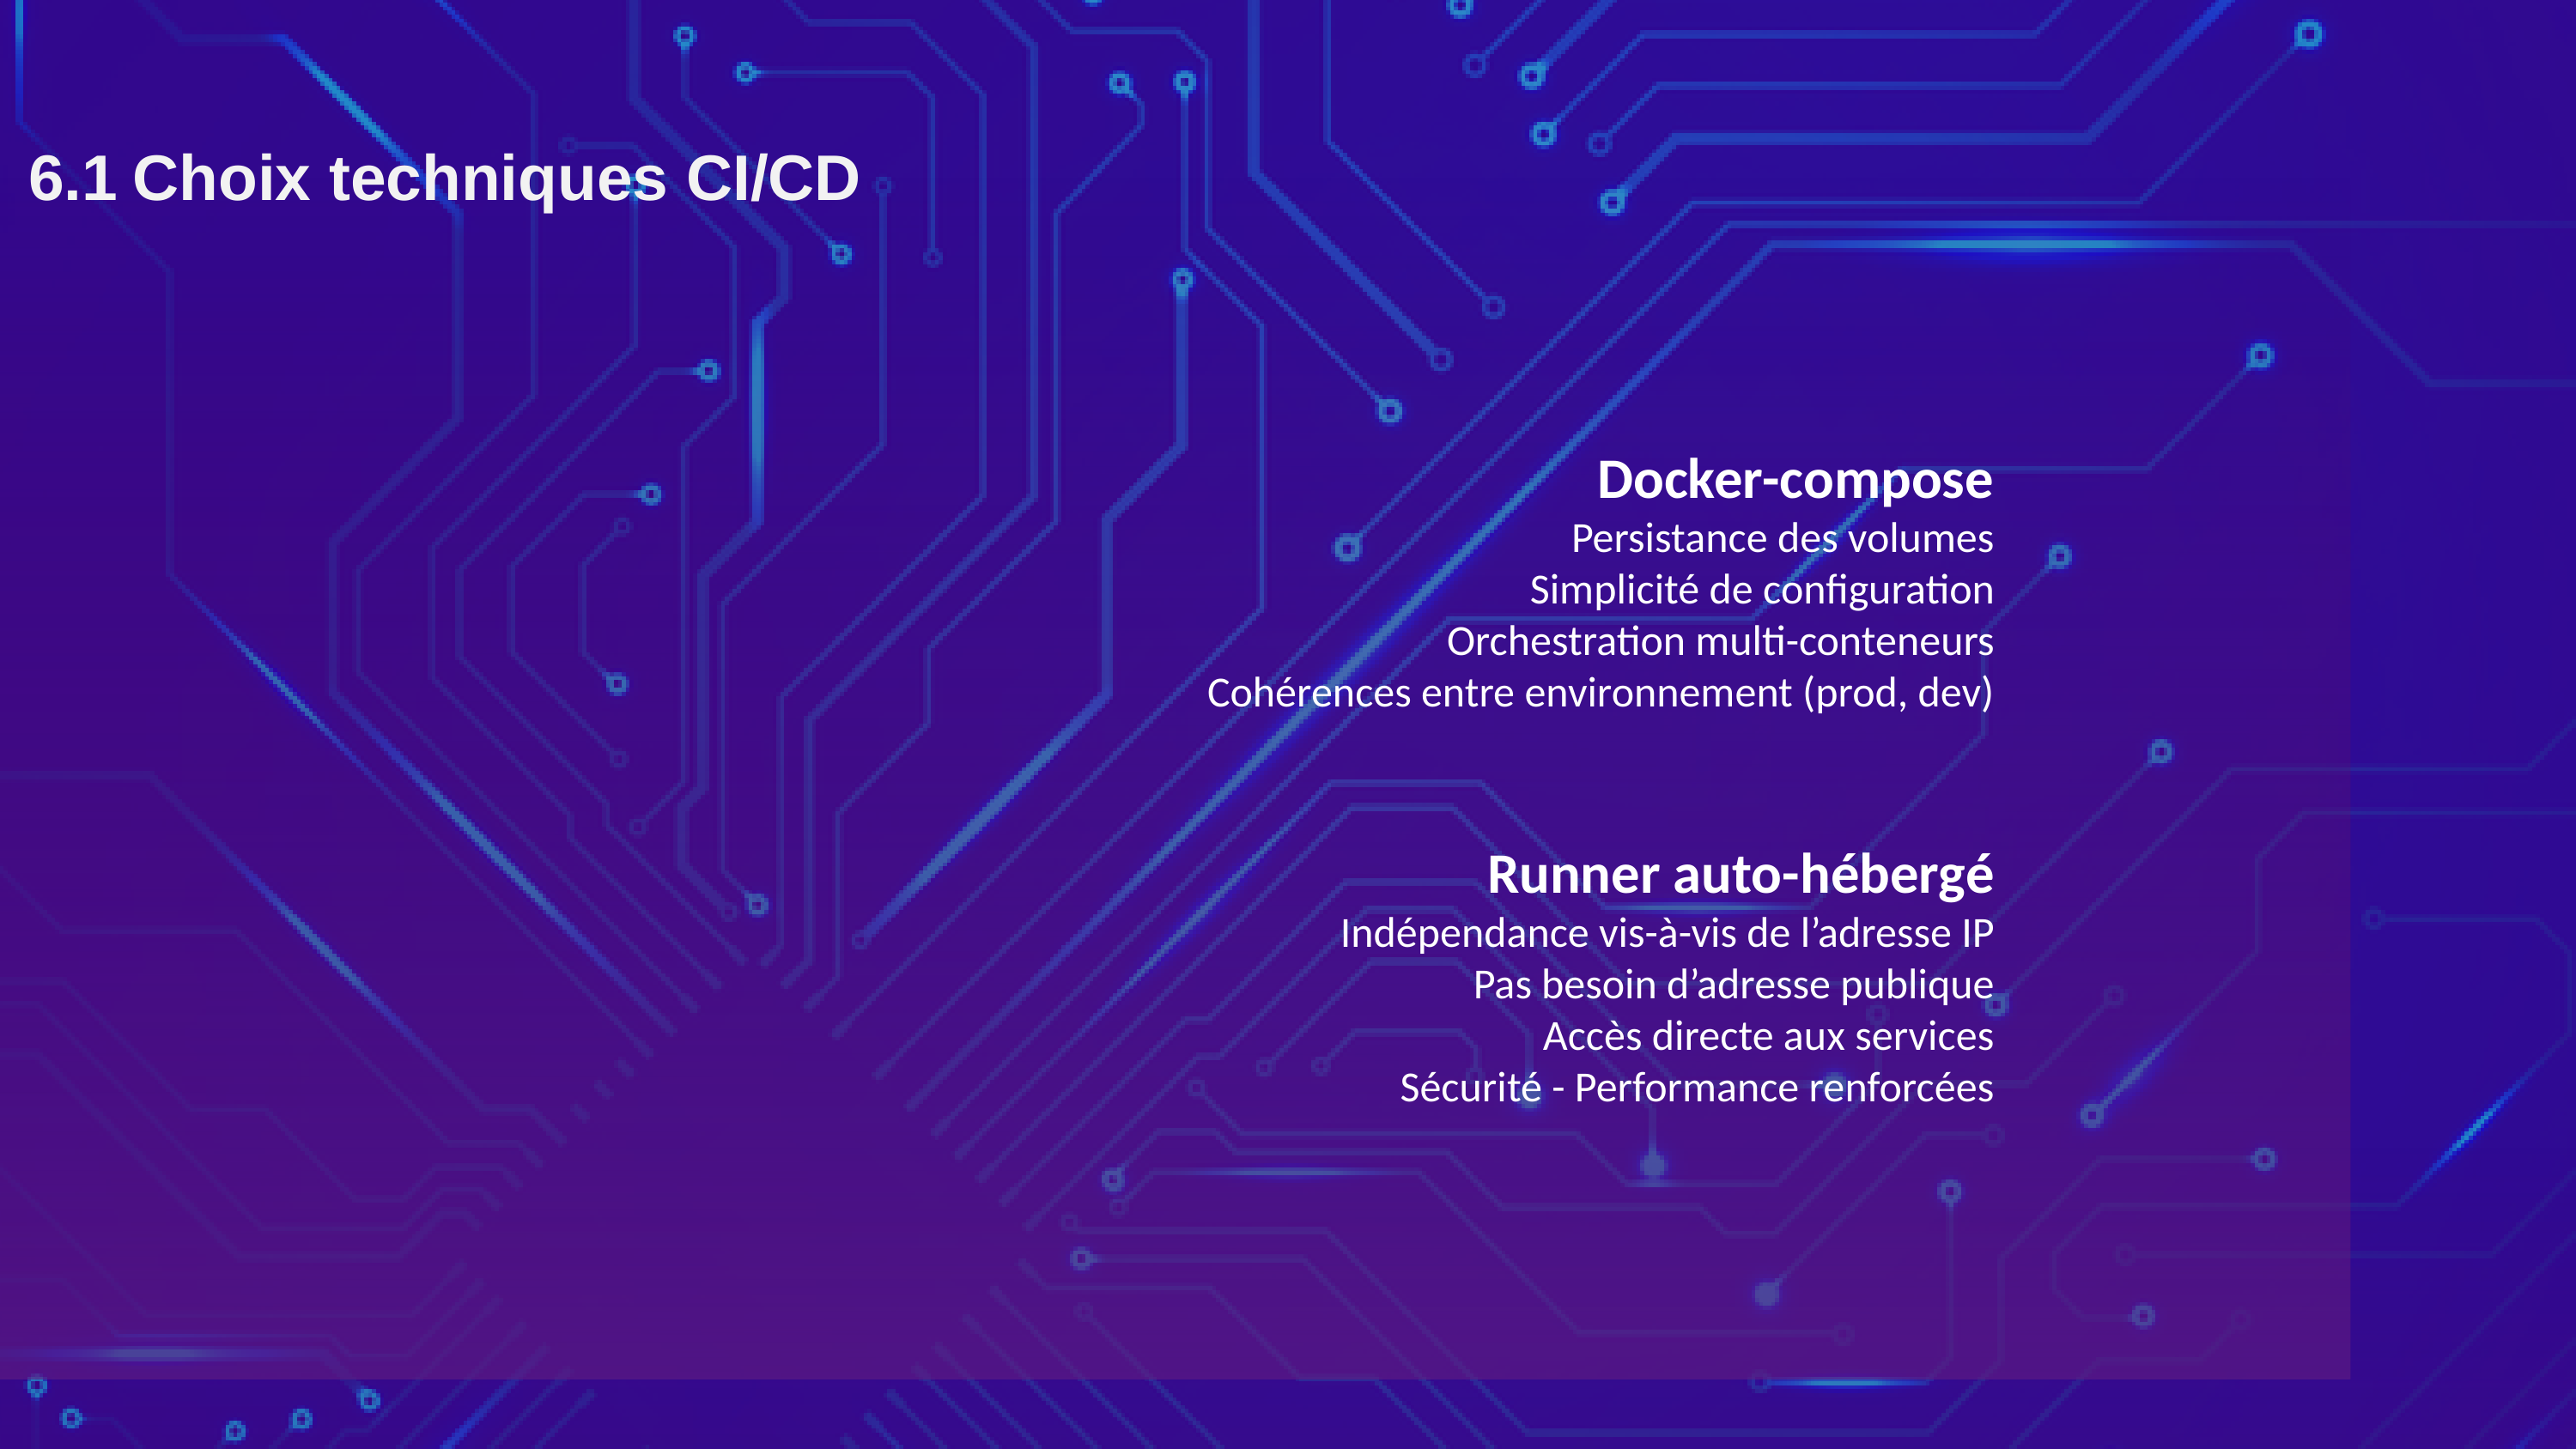

V
6.1 Choix techniques CI/CD
Docker-compose
Persistance des volumes
Simplicité de configuration
Orchestration multi-conteneurs
Cohérences entre environnement (prod, dev)

Runner auto-hébergé
Indépendance vis-à-vis de l’adresse IP
Pas besoin d’adresse publique
Accès directe aux services
Sécurité - Performance renforcées